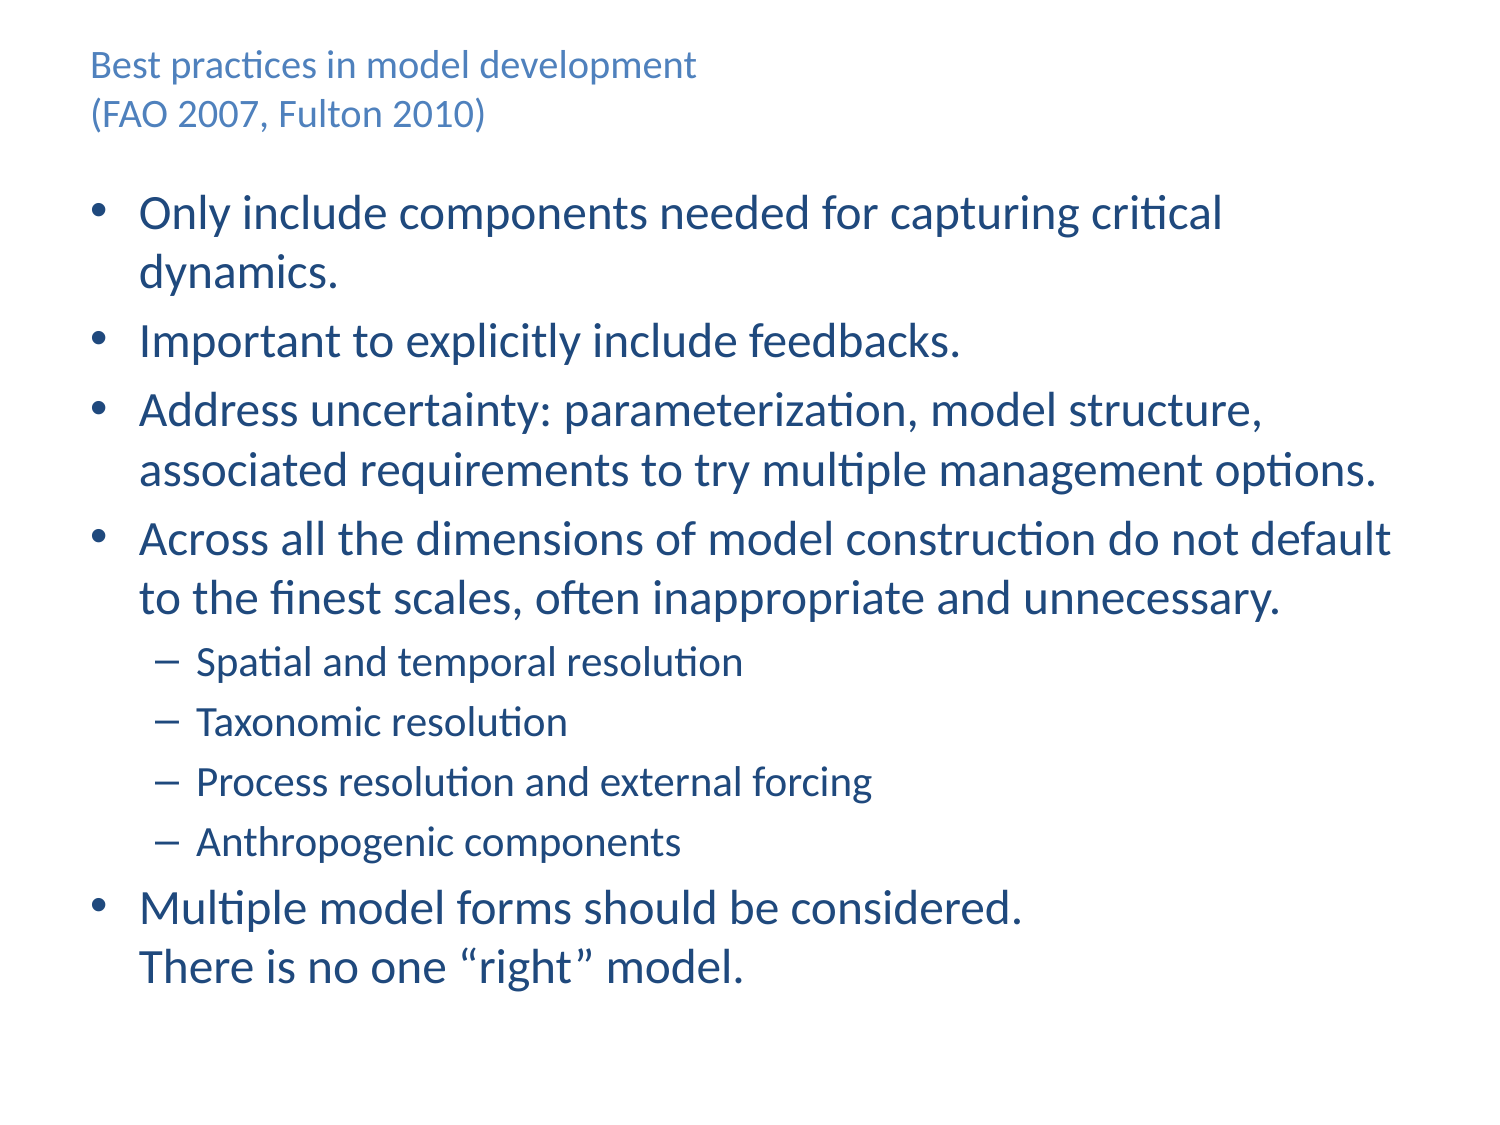

# Best practices in model development (FAO 2007, Fulton 2010)
Only include components needed for capturing critical dynamics.
Important to explicitly include feedbacks.
Address uncertainty: parameterization, model structure, associated requirements to try multiple management options.
Across all the dimensions of model construction do not default to the finest scales, often inappropriate and unnecessary.
Spatial and temporal resolution
Taxonomic resolution
Process resolution and external forcing
Anthropogenic components
Multiple model forms should be considered.
There is no one “right” model.